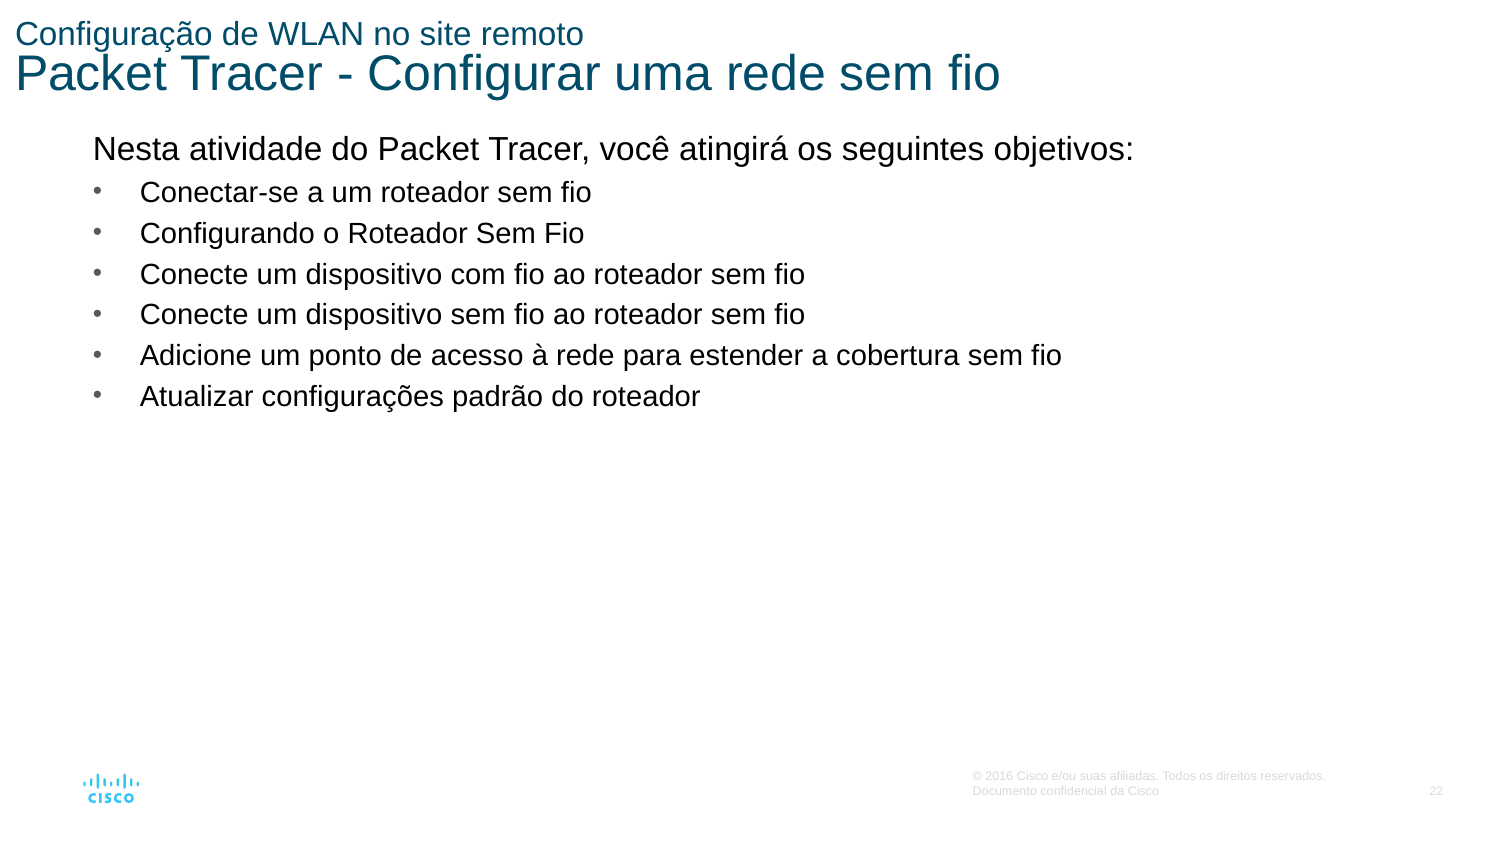

# Configuração de WLAN no site remoto Packet Tracer - Configurar uma rede sem fio
Nesta atividade do Packet Tracer, você atingirá os seguintes objetivos:
Conectar-se a um roteador sem fio
Configurando o Roteador Sem Fio
Conecte um dispositivo com fio ao roteador sem fio
Conecte um dispositivo sem fio ao roteador sem fio
Adicione um ponto de acesso à rede para estender a cobertura sem fio
Atualizar configurações padrão do roteador